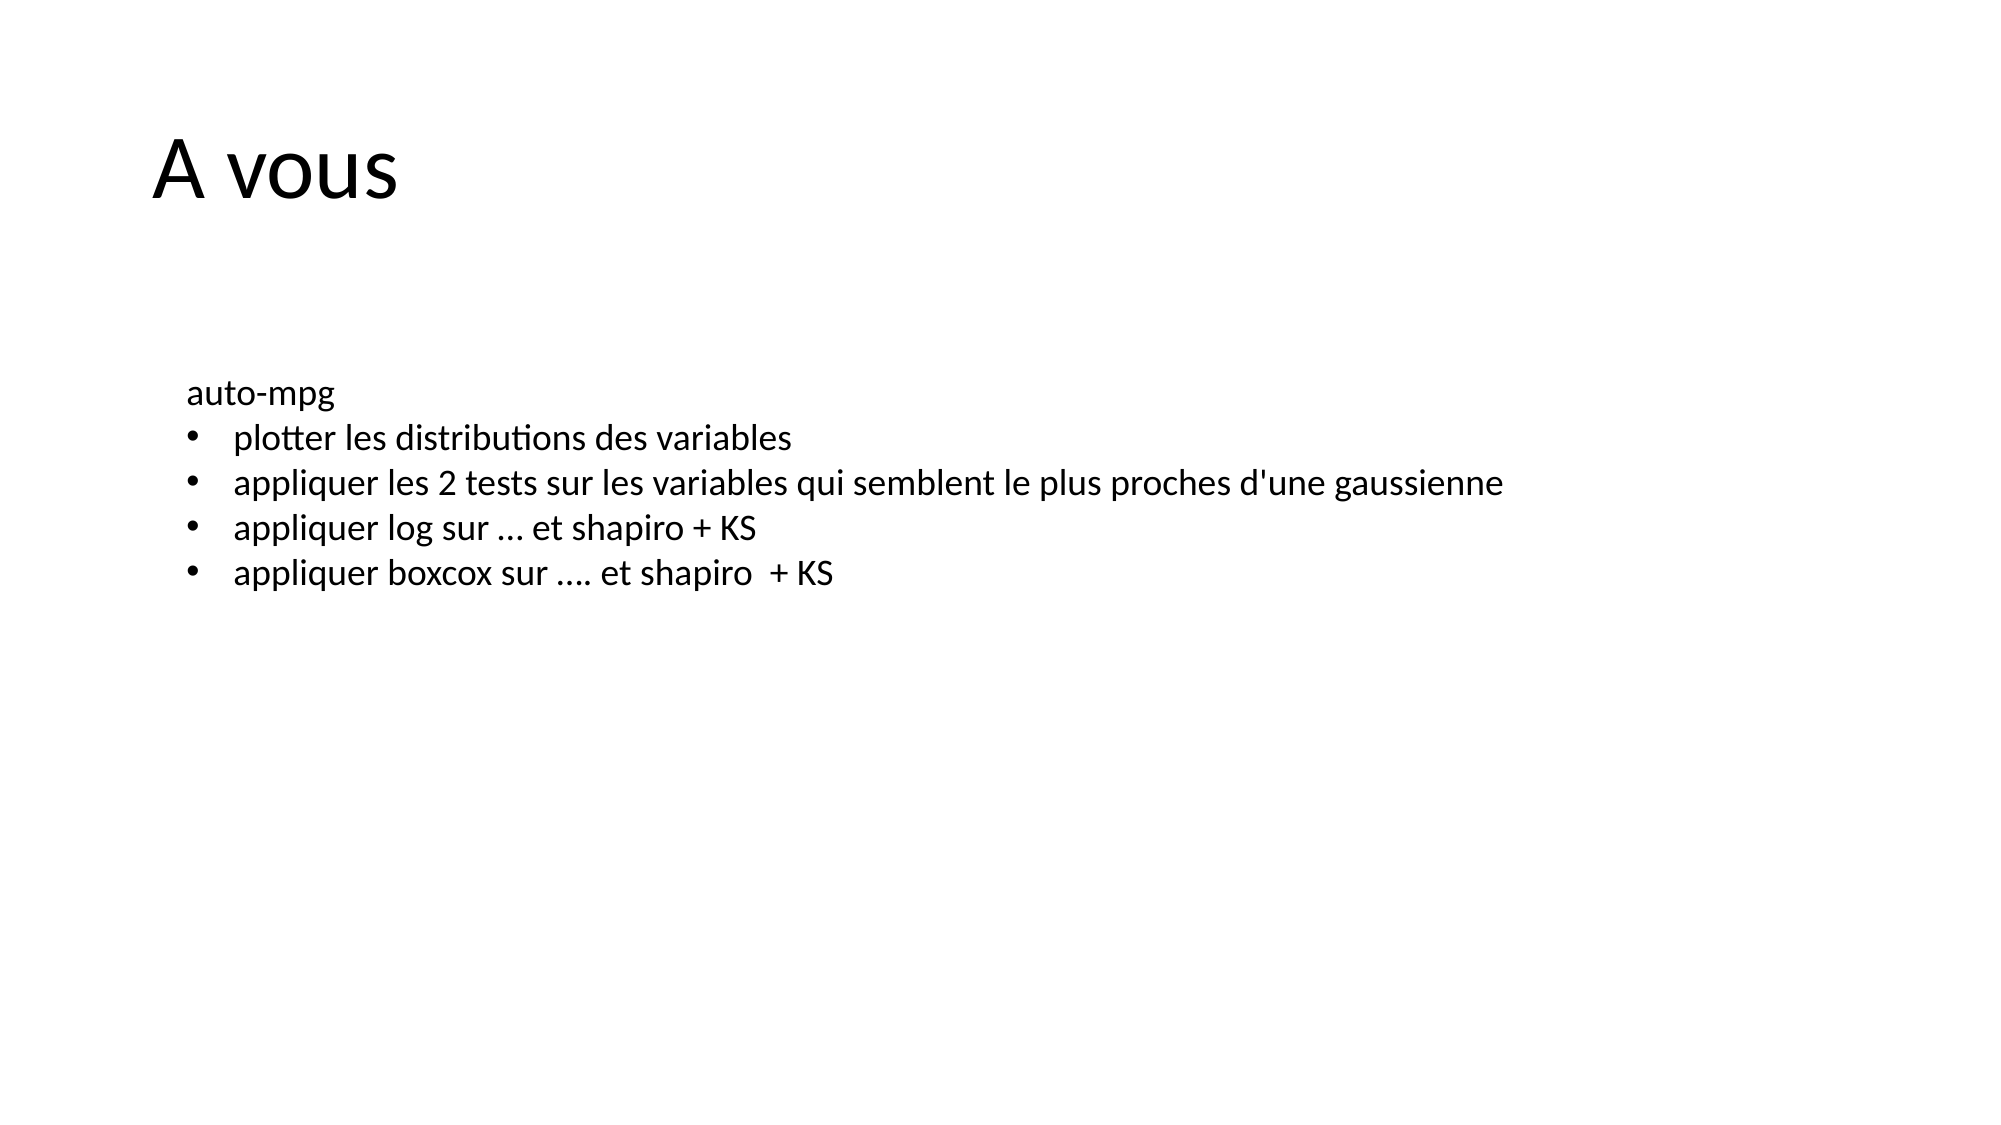

# A vous
auto-mpg
plotter les distributions des variables
appliquer les 2 tests sur les variables qui semblent le plus proches d'une gaussienne
appliquer log sur … et shapiro + KS
appliquer boxcox sur …. et shapiro  + KS